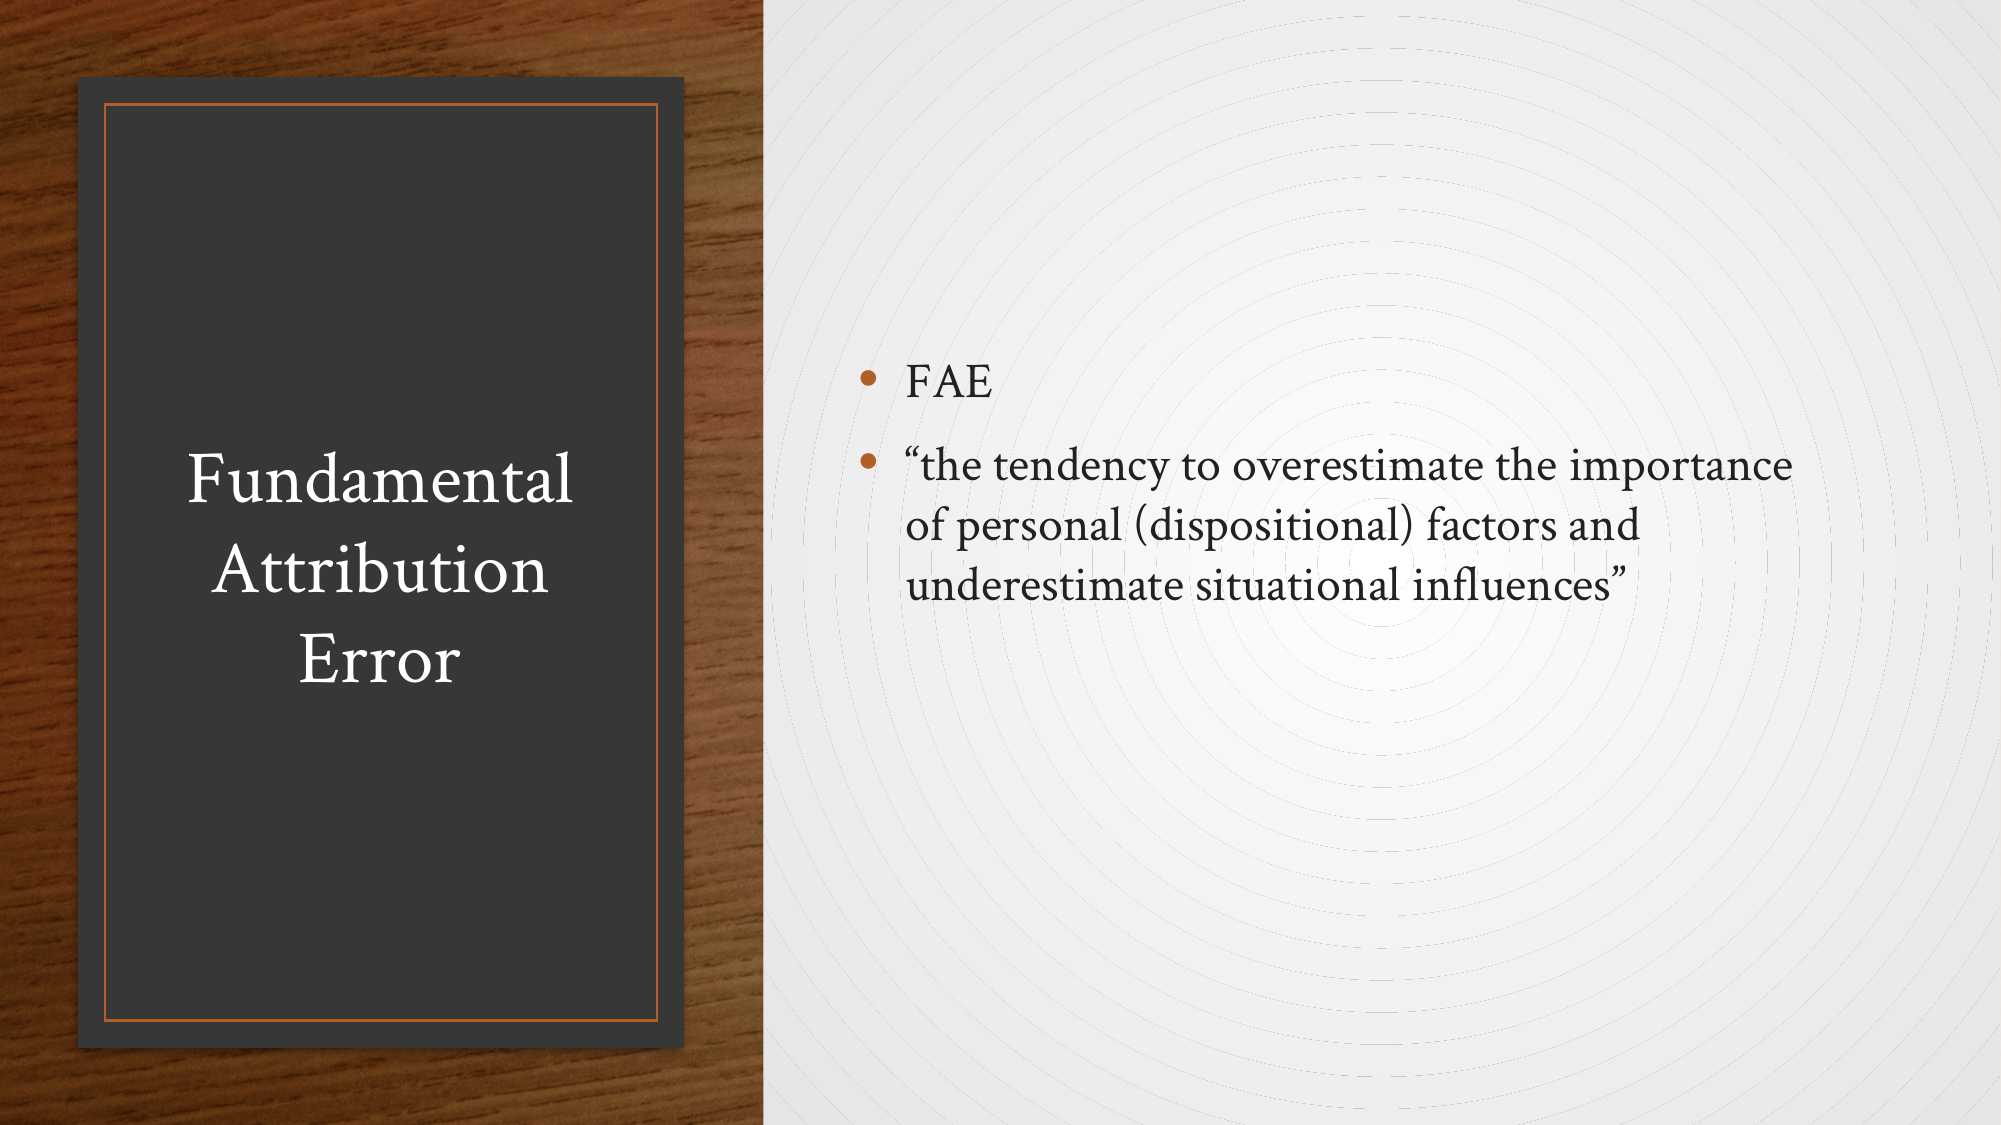

FAE
“the tendency to overestimate the importance of personal (dispositional) factors and underestimate situational influences”

# Fundamental Attribution Error